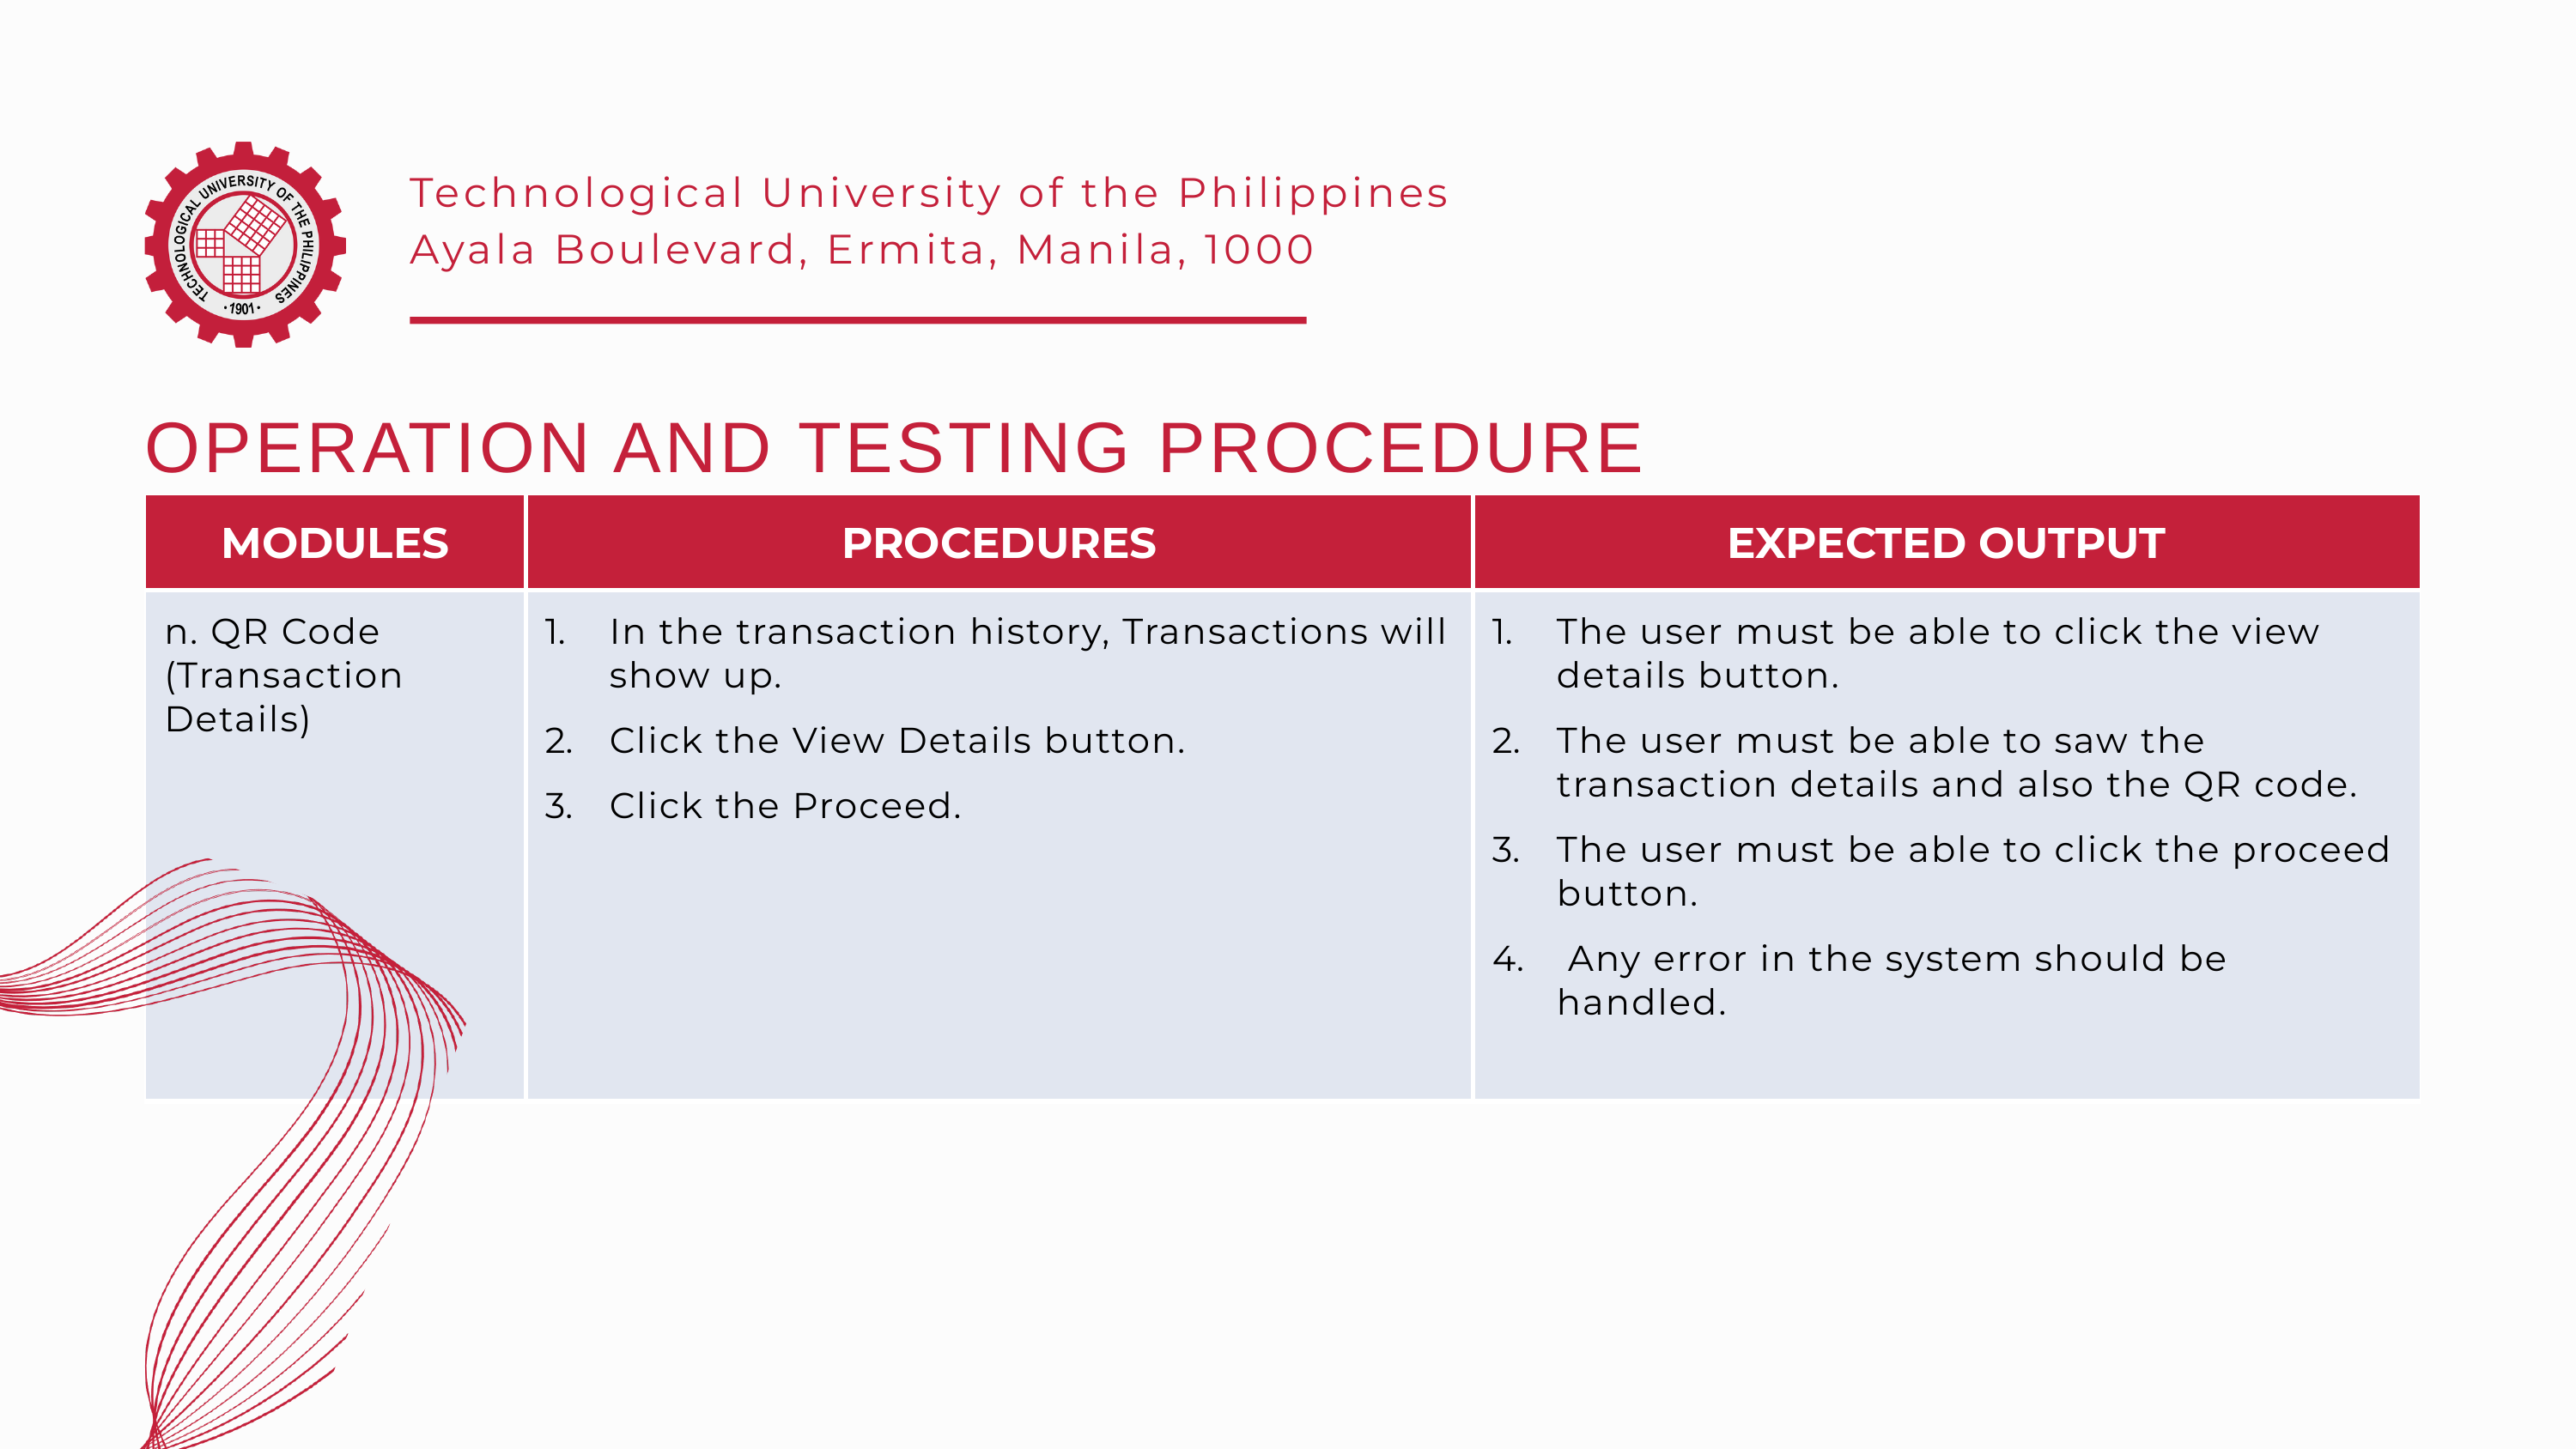

Technological University of the Philippines
Ayala Boulevard, Ermita, Manila, 1000

OPERATION AND TESTING PROCEDURE
| MODULES | PROCEDURES | EXPECTED OUTPUT |
| --- | --- | --- |
| n. QR Code (Transaction Details) | In the transaction history, Transactions will show up. Click the View Details button. Click the Proceed. | The user must be able to click the view details button. The user must be able to saw the transaction details and also the QR code. The user must be able to click the proceed button. Any error in the system should be handled. |